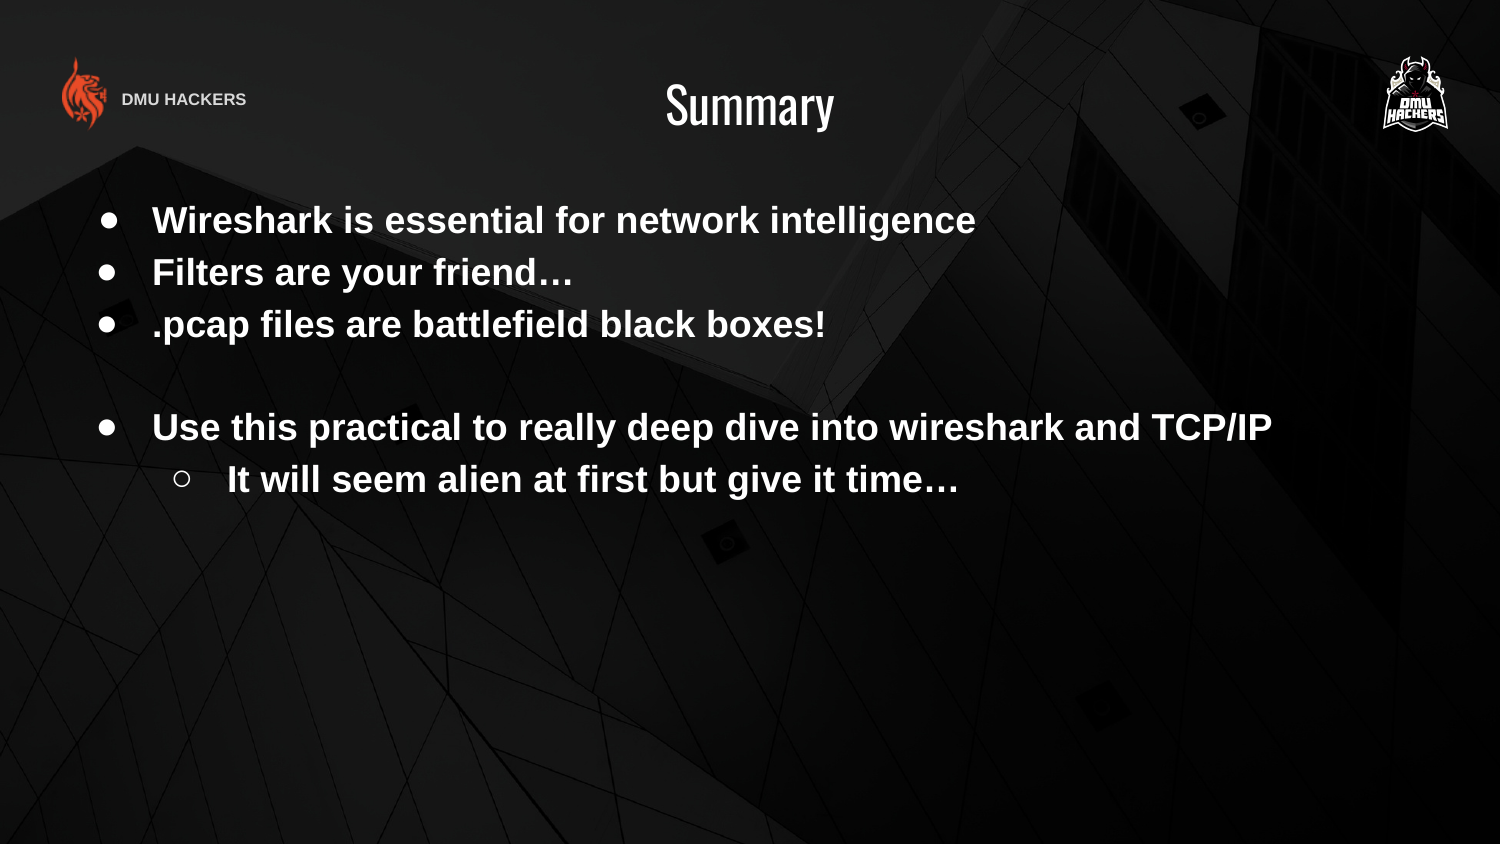

Summary
DMU HACKERS
Wireshark is essential for network intelligence
Filters are your friend…
.pcap files are battlefield black boxes!

Use this practical to really deep dive into wireshark and TCP/IP
It will seem alien at first but give it time…